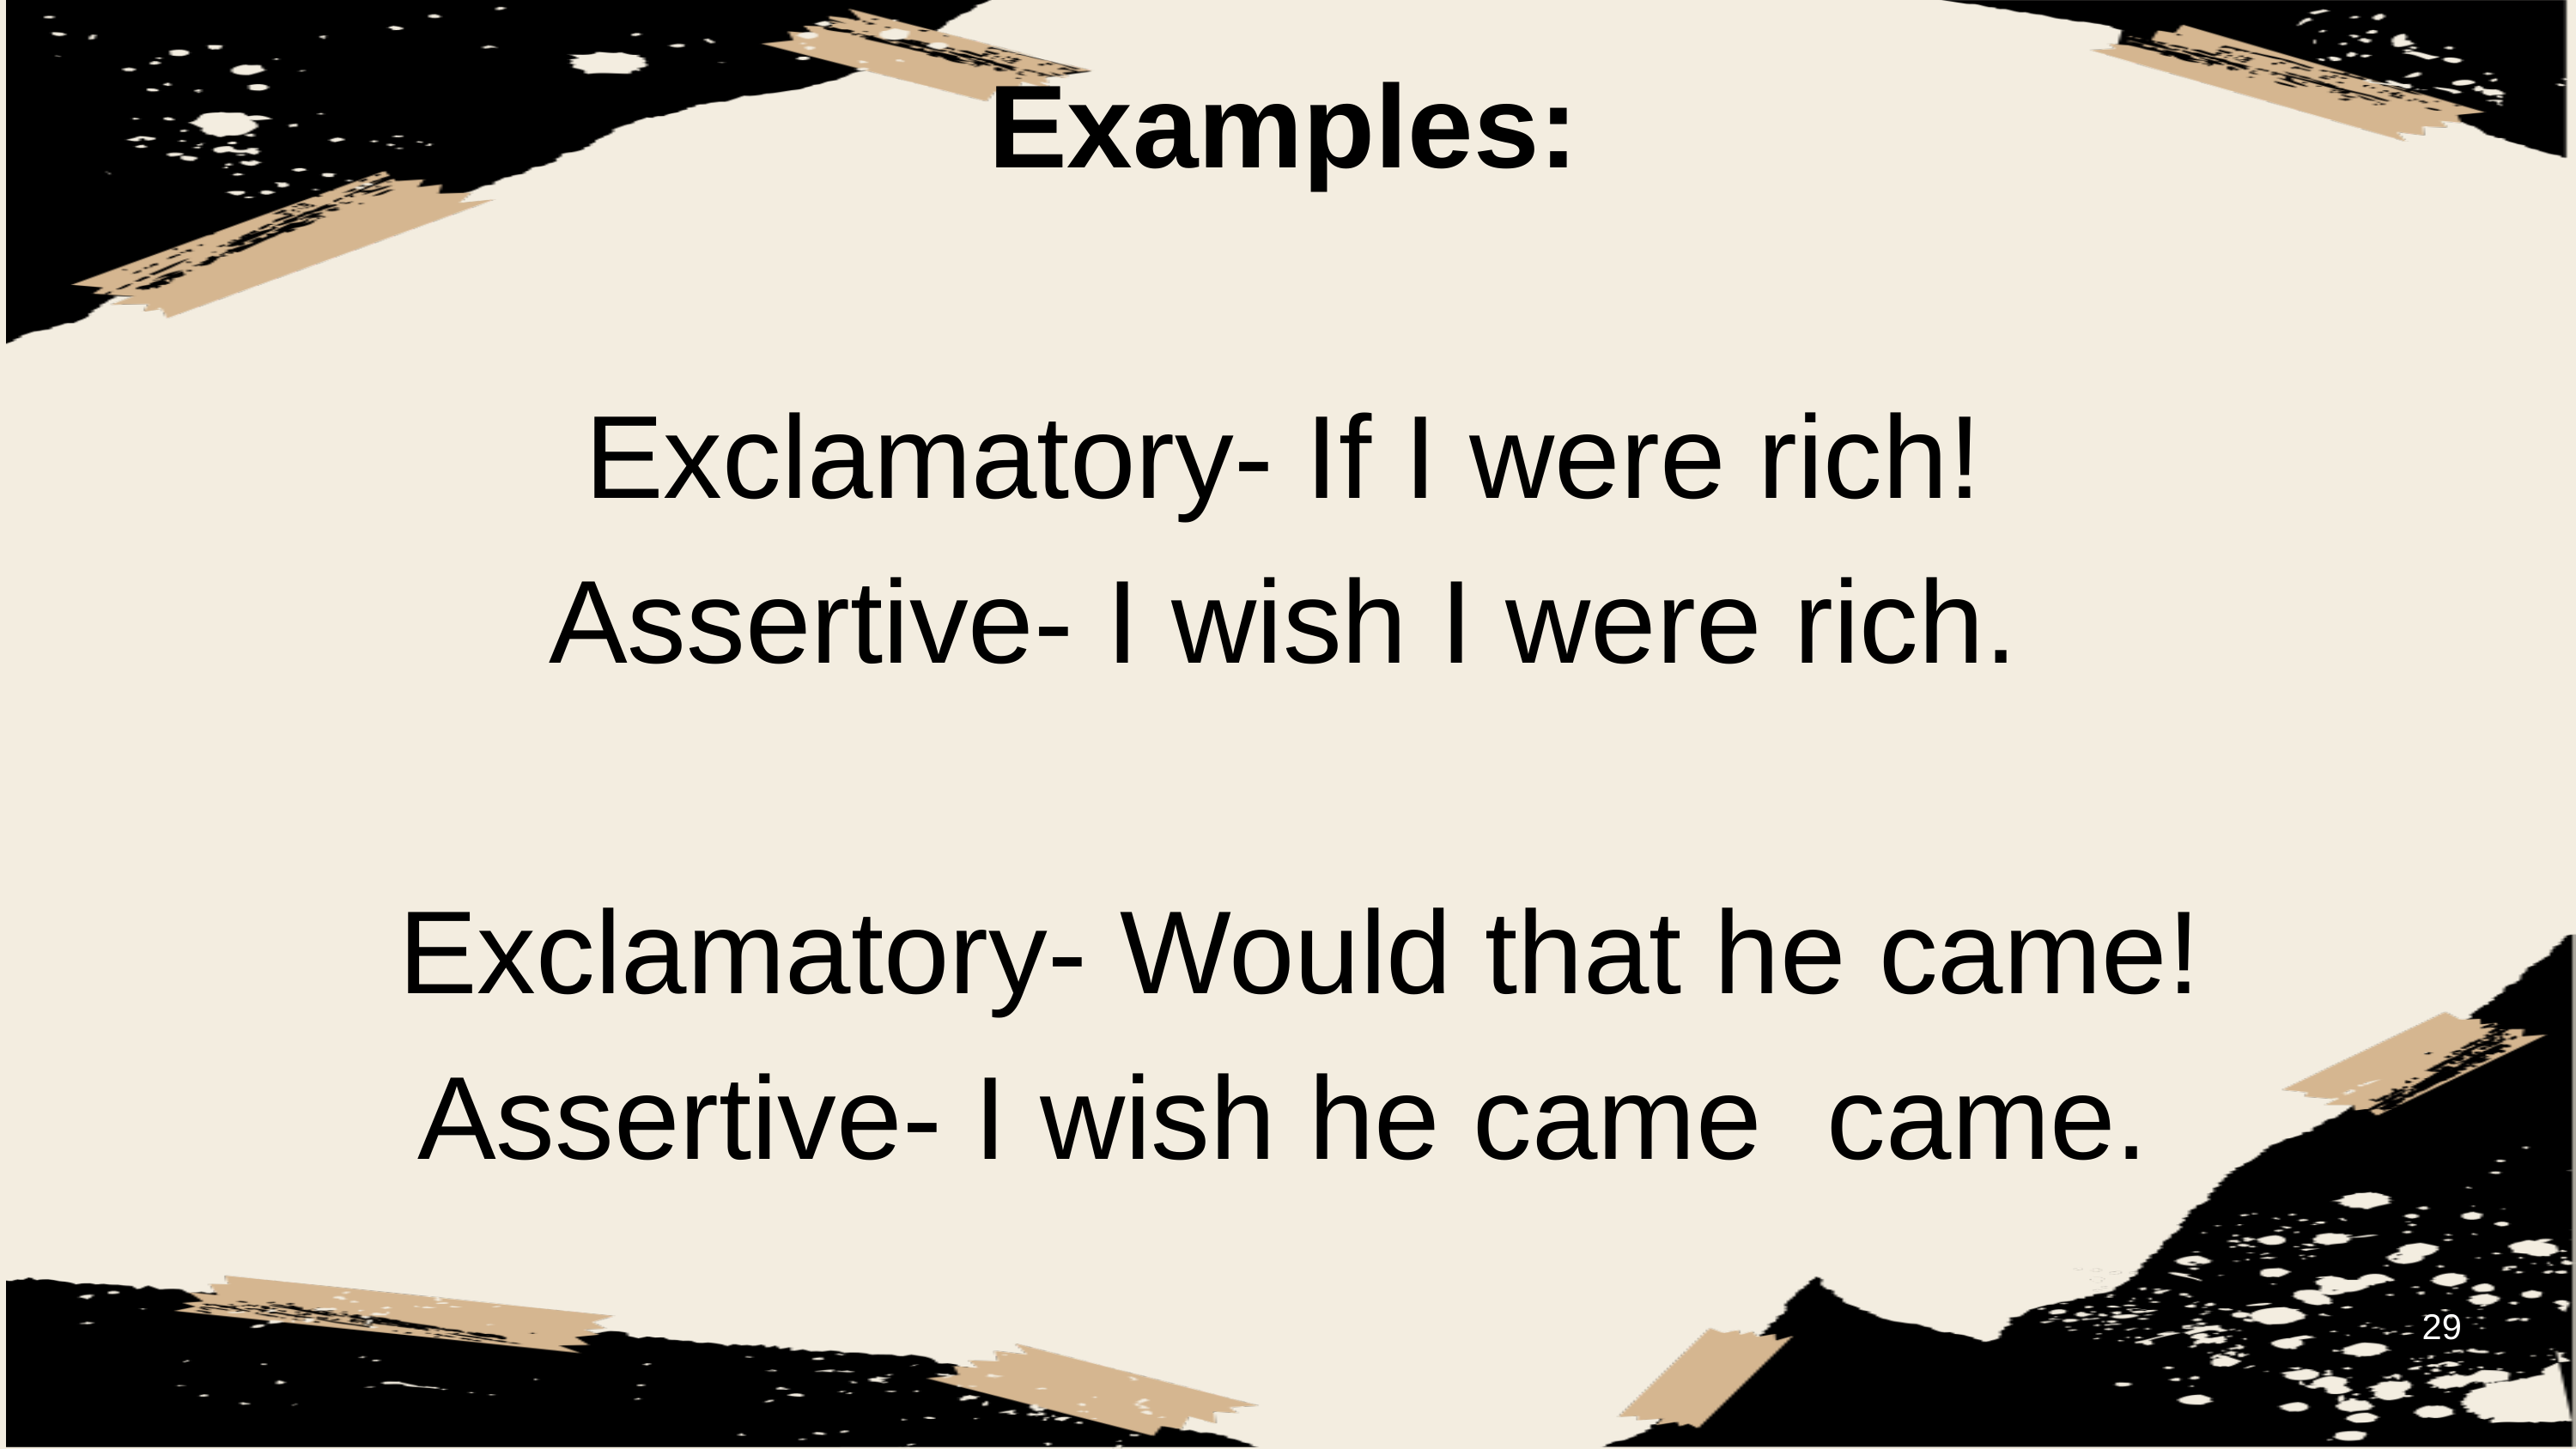

Examples:

Exclamatory- If I were rich!
Assertive- I wish I were rich.

 Exclamatory- Would that he came!
Assertive- I wish he came  came.

29